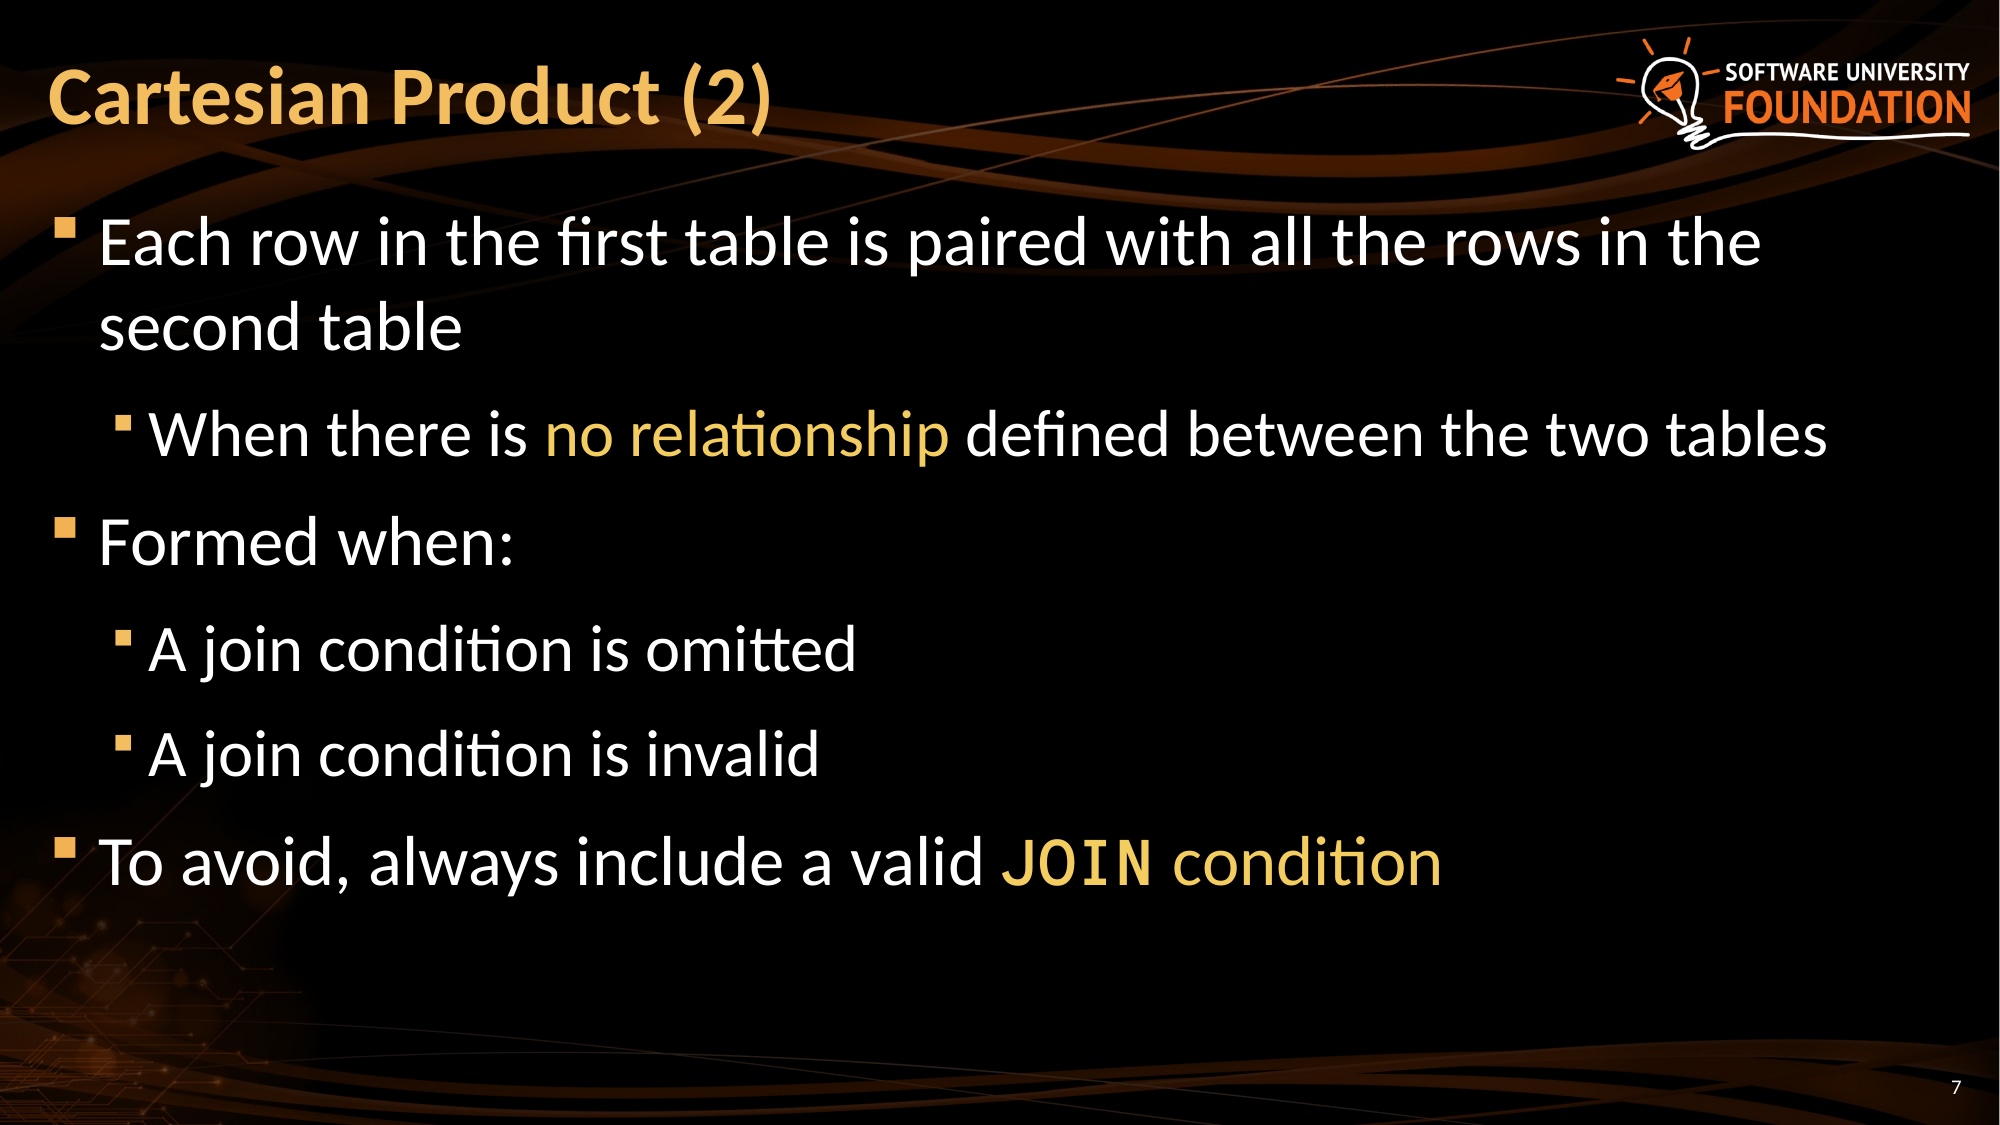

# Cartesian Product (2)
Each row in the first table is paired with all the rows in the second table
When there is no relationship defined between the two tables
Formed when:
A join condition is omitted
A join condition is invalid
To avoid, always include a valid JOIN condition
7